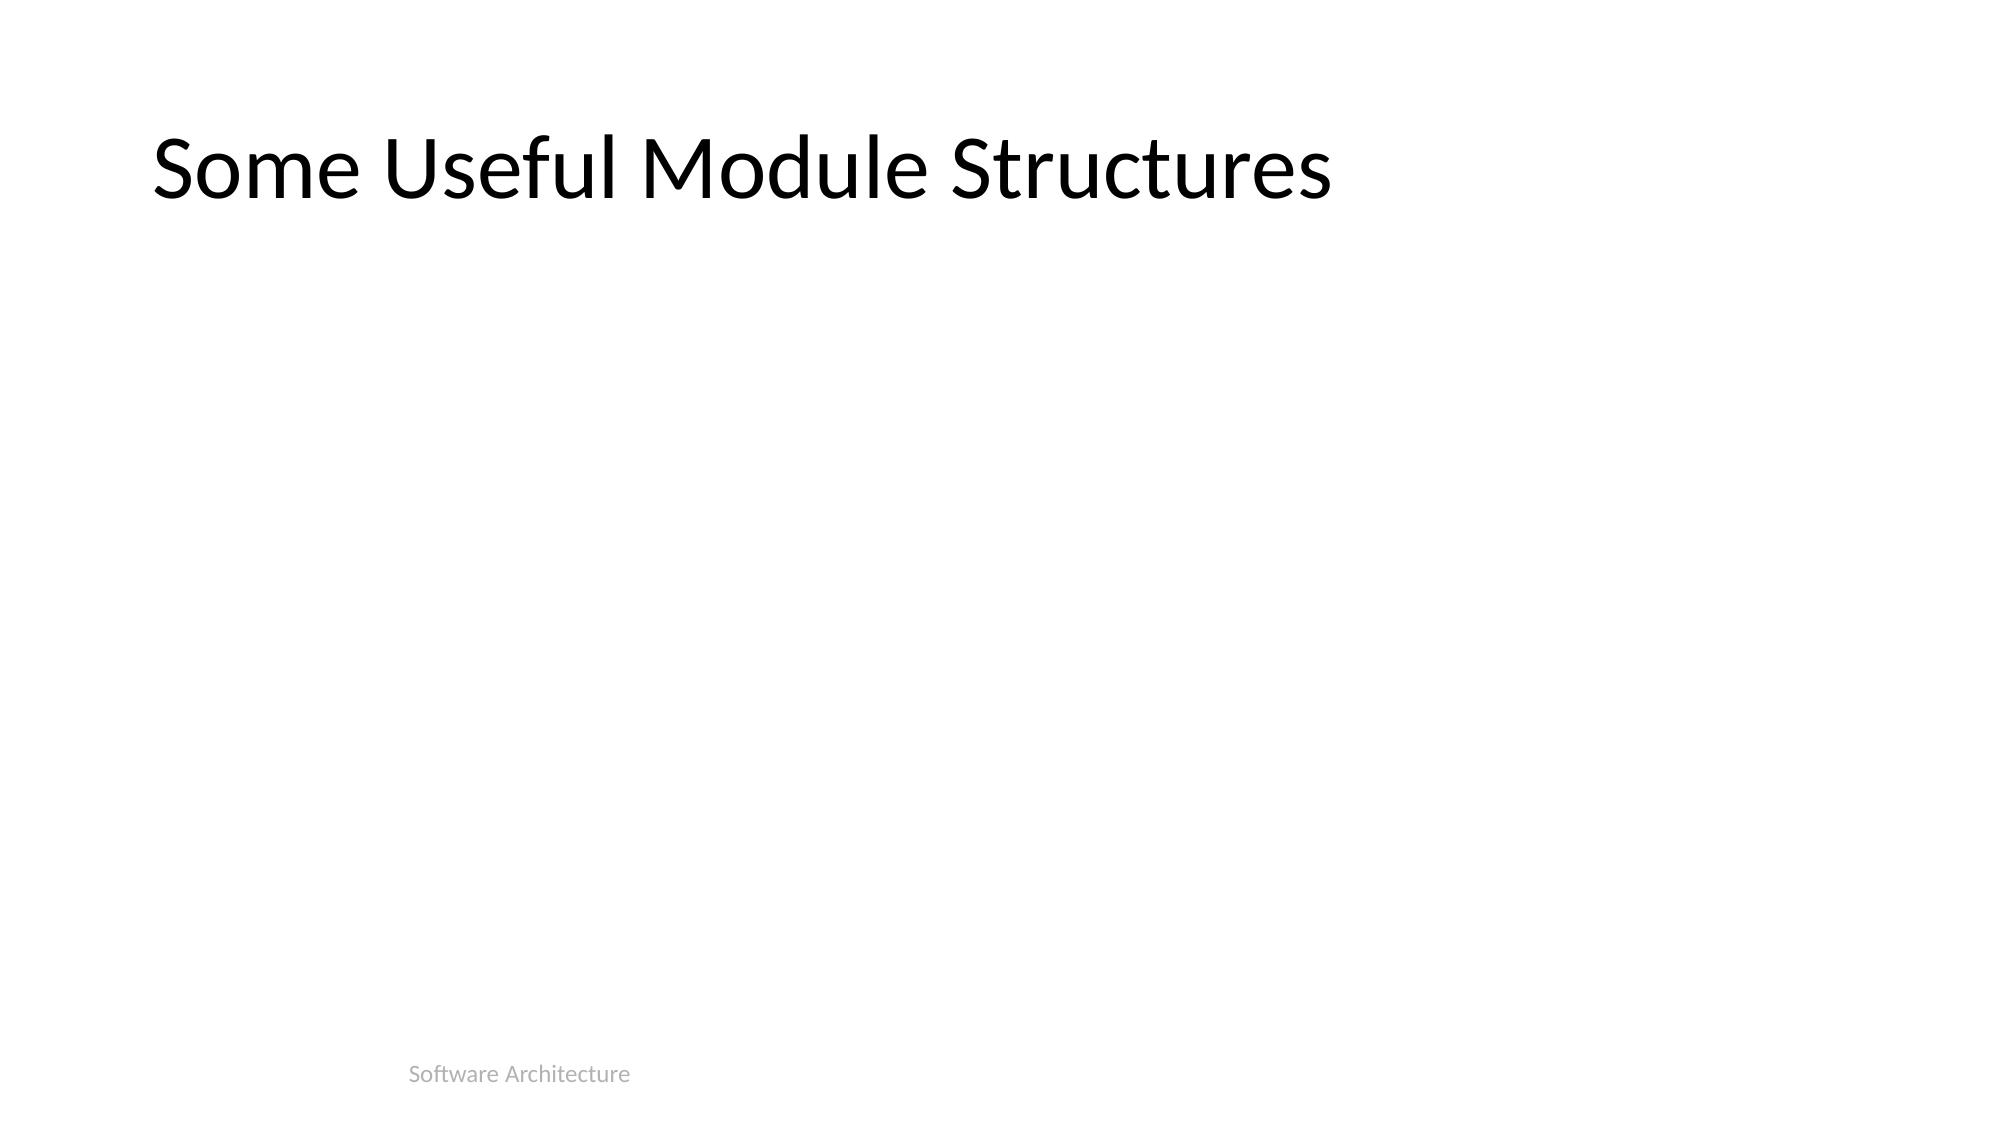

# Some Useful Module Structures
Software Architecture